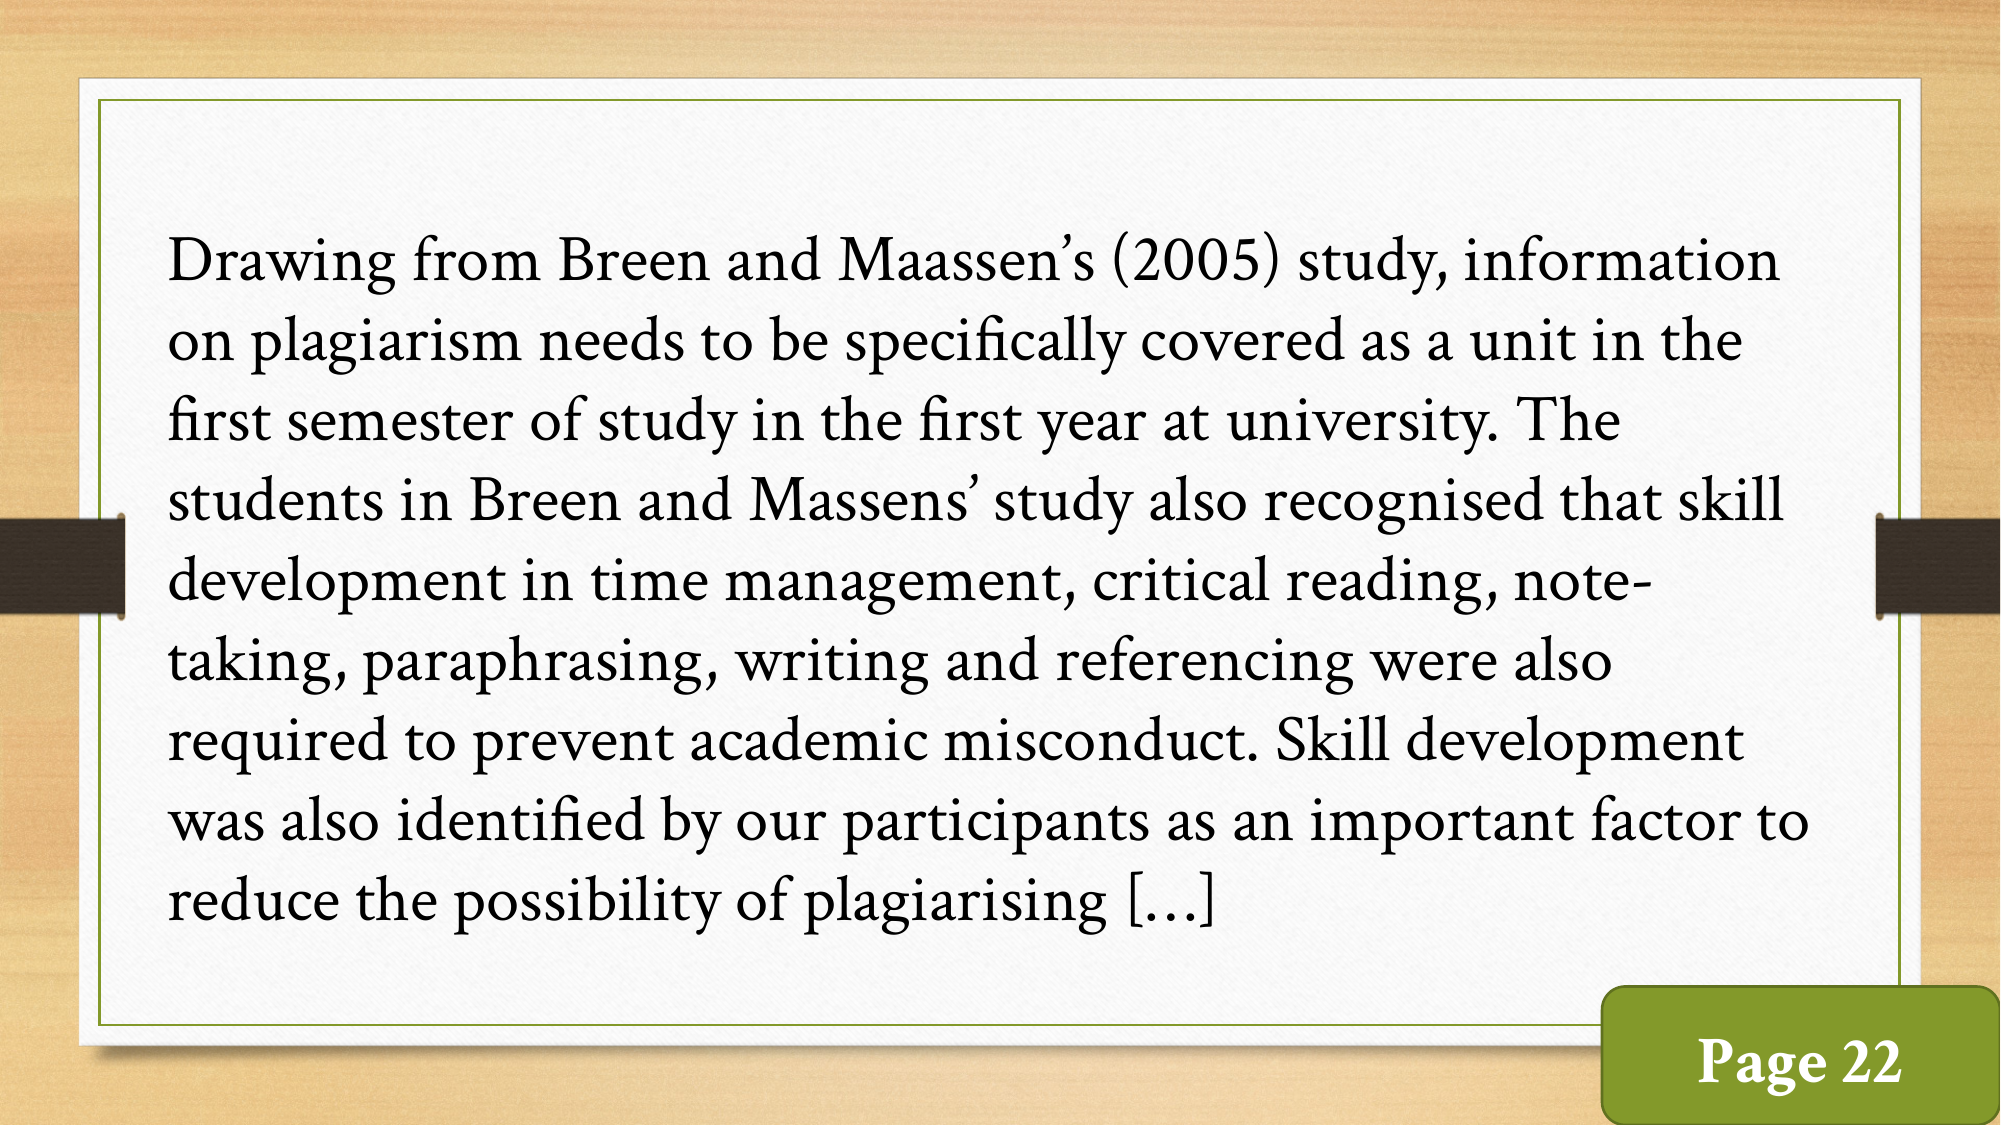

Drawing from Breen and Maassen’s (2005) study, information on plagiarism needs to be specifically covered as a unit in the first semester of study in the first year at university. The students in Breen and Massens’ study also recognised that skill development in time management, critical reading, note-taking, paraphrasing, writing and referencing were also required to prevent academic misconduct. Skill development was also identified by our participants as an important factor to reduce the possibility of plagiarising […]
Page 22